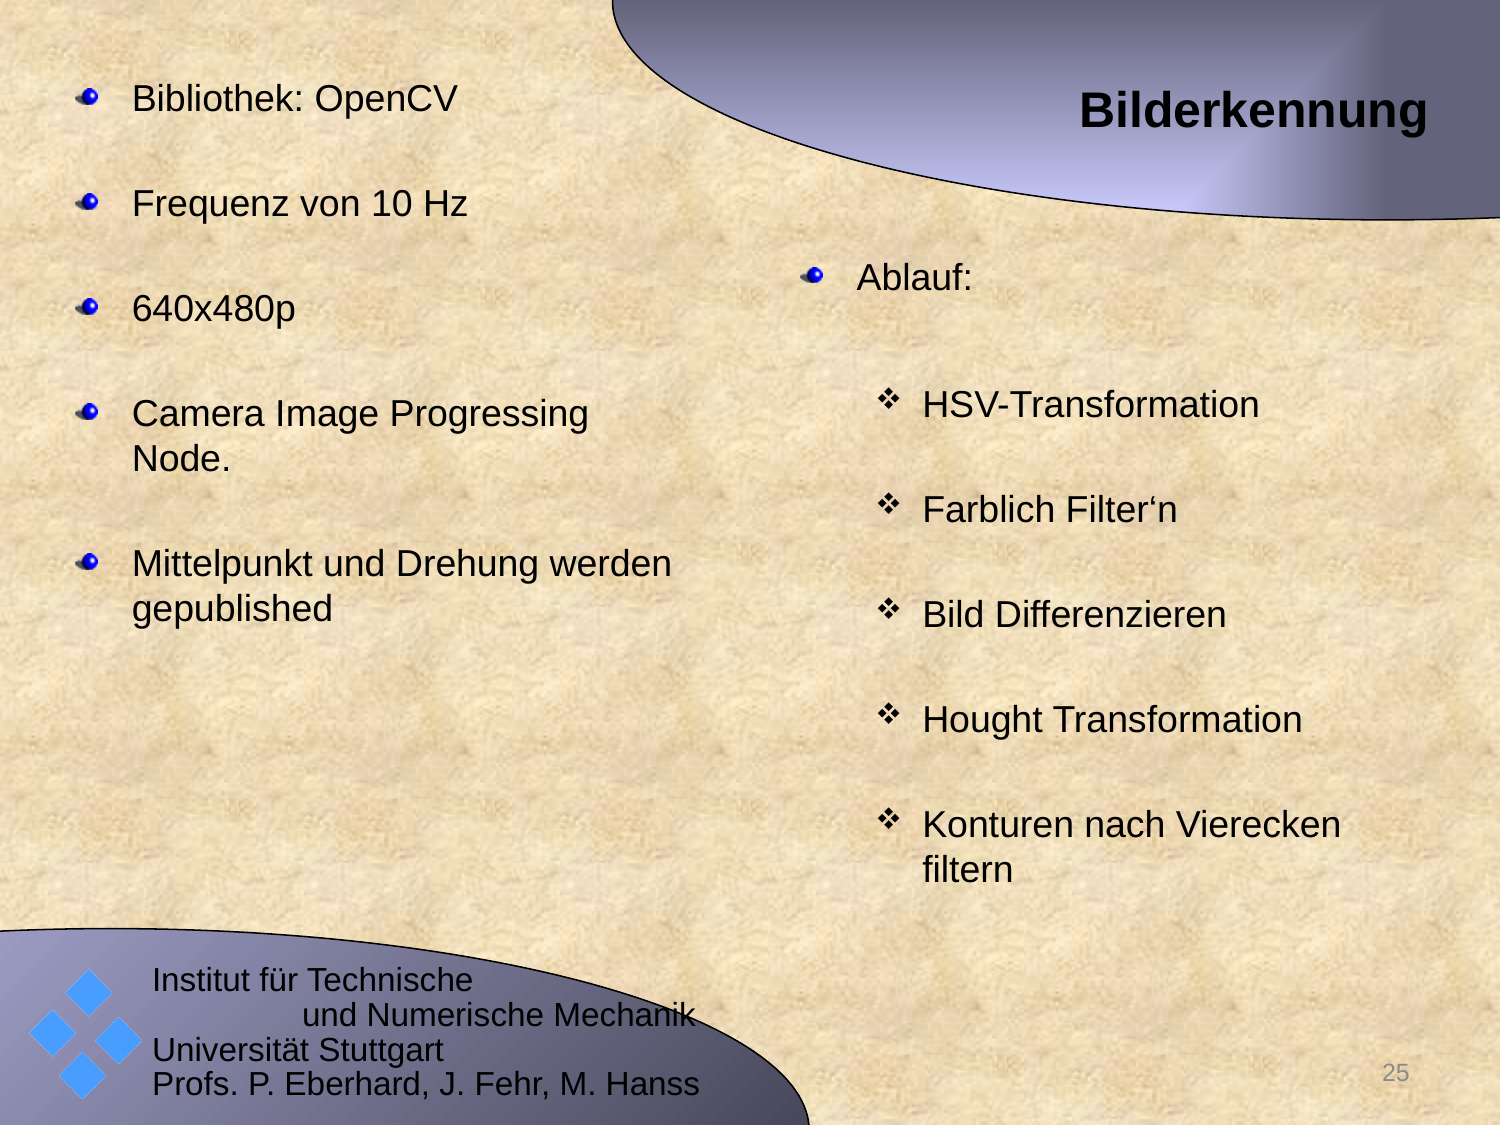

# Bilderkennung
Bibliothek: OpenCV

Frequenz von 10 Hz

640x480p

Camera Image Progressing Node.

Mittelpunkt und Drehung werden gepublished

Ablauf:

HSV-Transformation

Farblich Filter‘n

Bild Differenzieren

Hought Transformation

Konturen nach Vierecken filtern

25